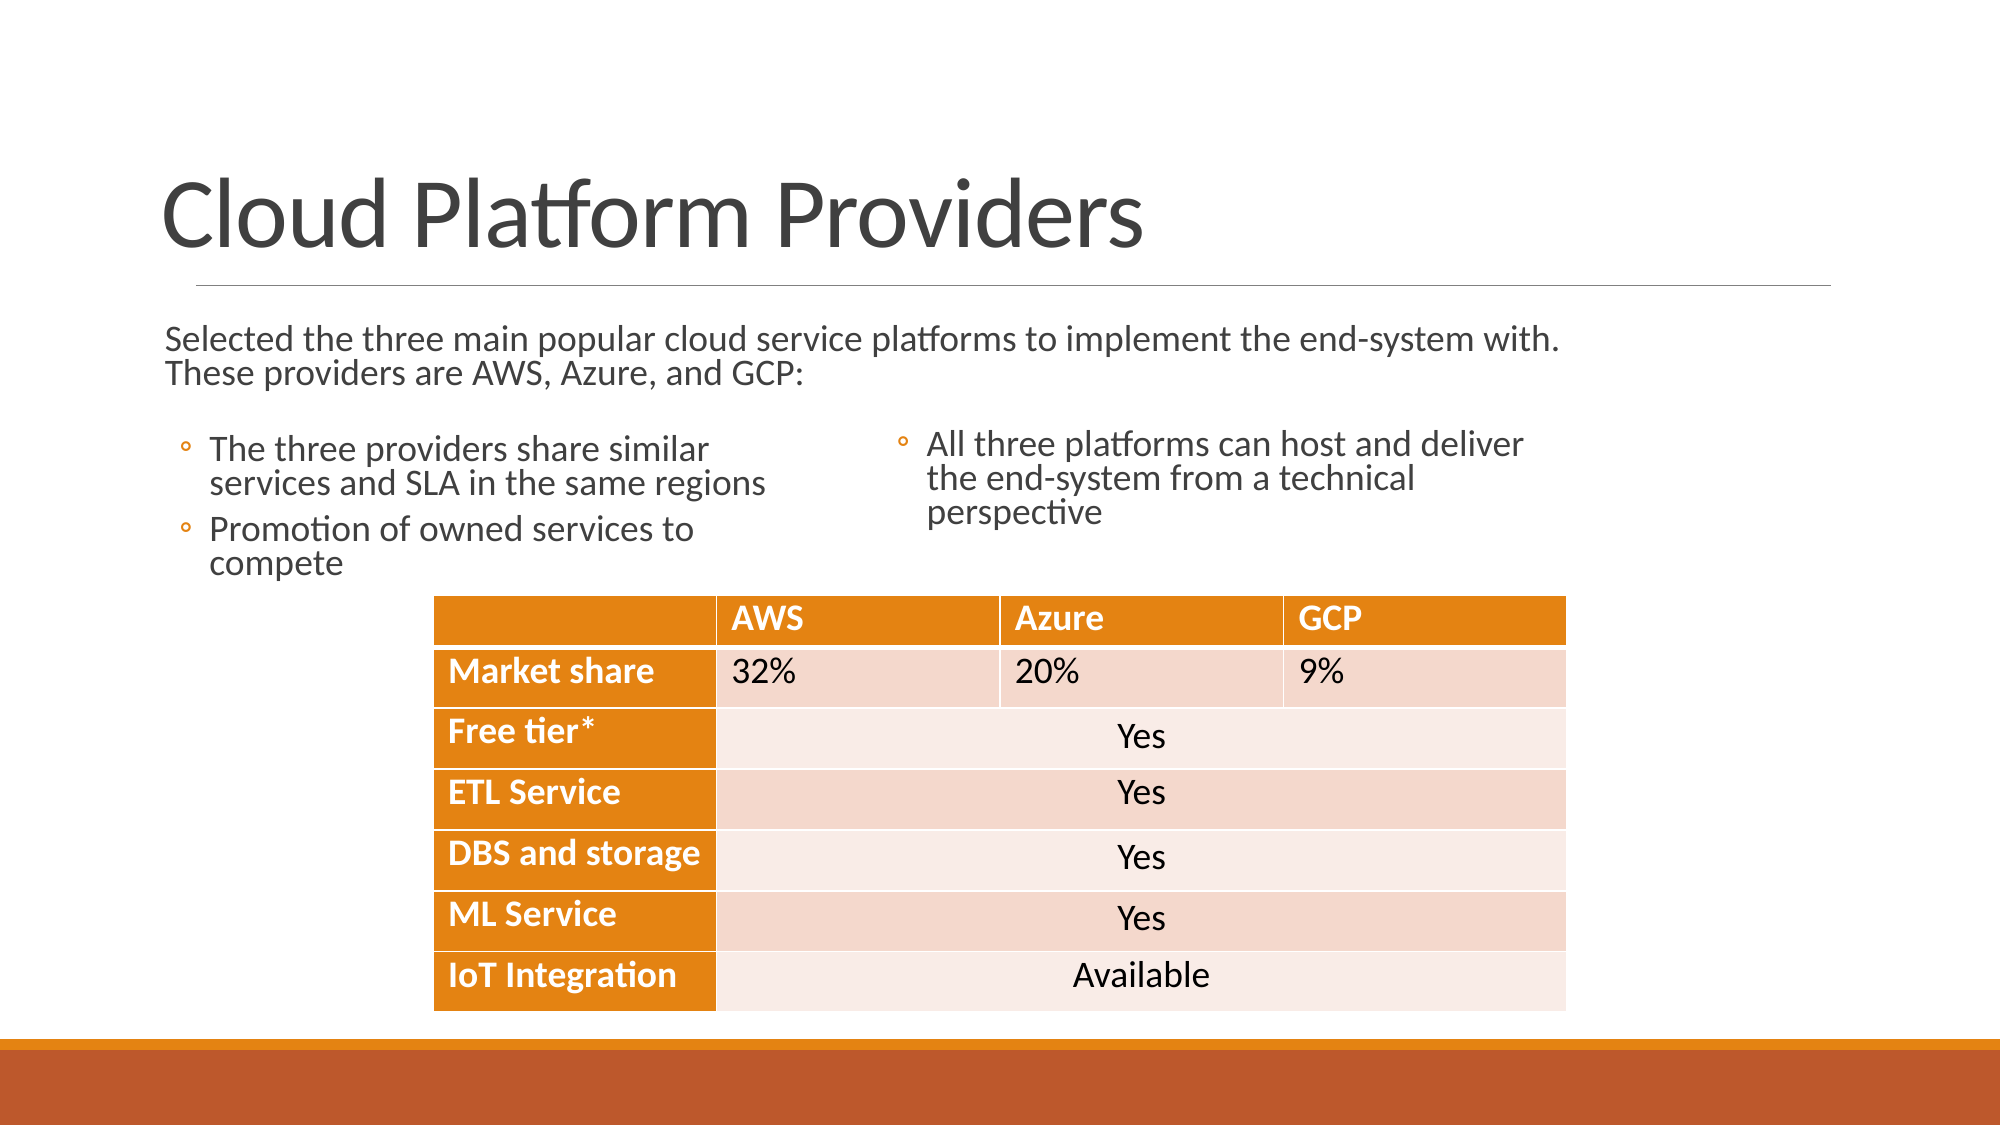

# Cloud Platform Providers
Selected the three main popular cloud service platforms to implement the end-system with. These providers are AWS, Azure, and GCP:

All three platforms can host and deliver the end-system from a technical perspective

The three providers share similar services and SLA in the same regions
Promotion of owned services to compete

|  | AWS | Azure | GCP |
| --- | --- | --- | --- |
| Market share | 32% | 20% | 9% |
| Free tier\* | Yes |  |  |
| ETL Service | Yes | Yes |  |
| DBS and storage | Yes |  |  |
| ML Service | Yes |  |  |
| IoT Integration | Available |  |  |